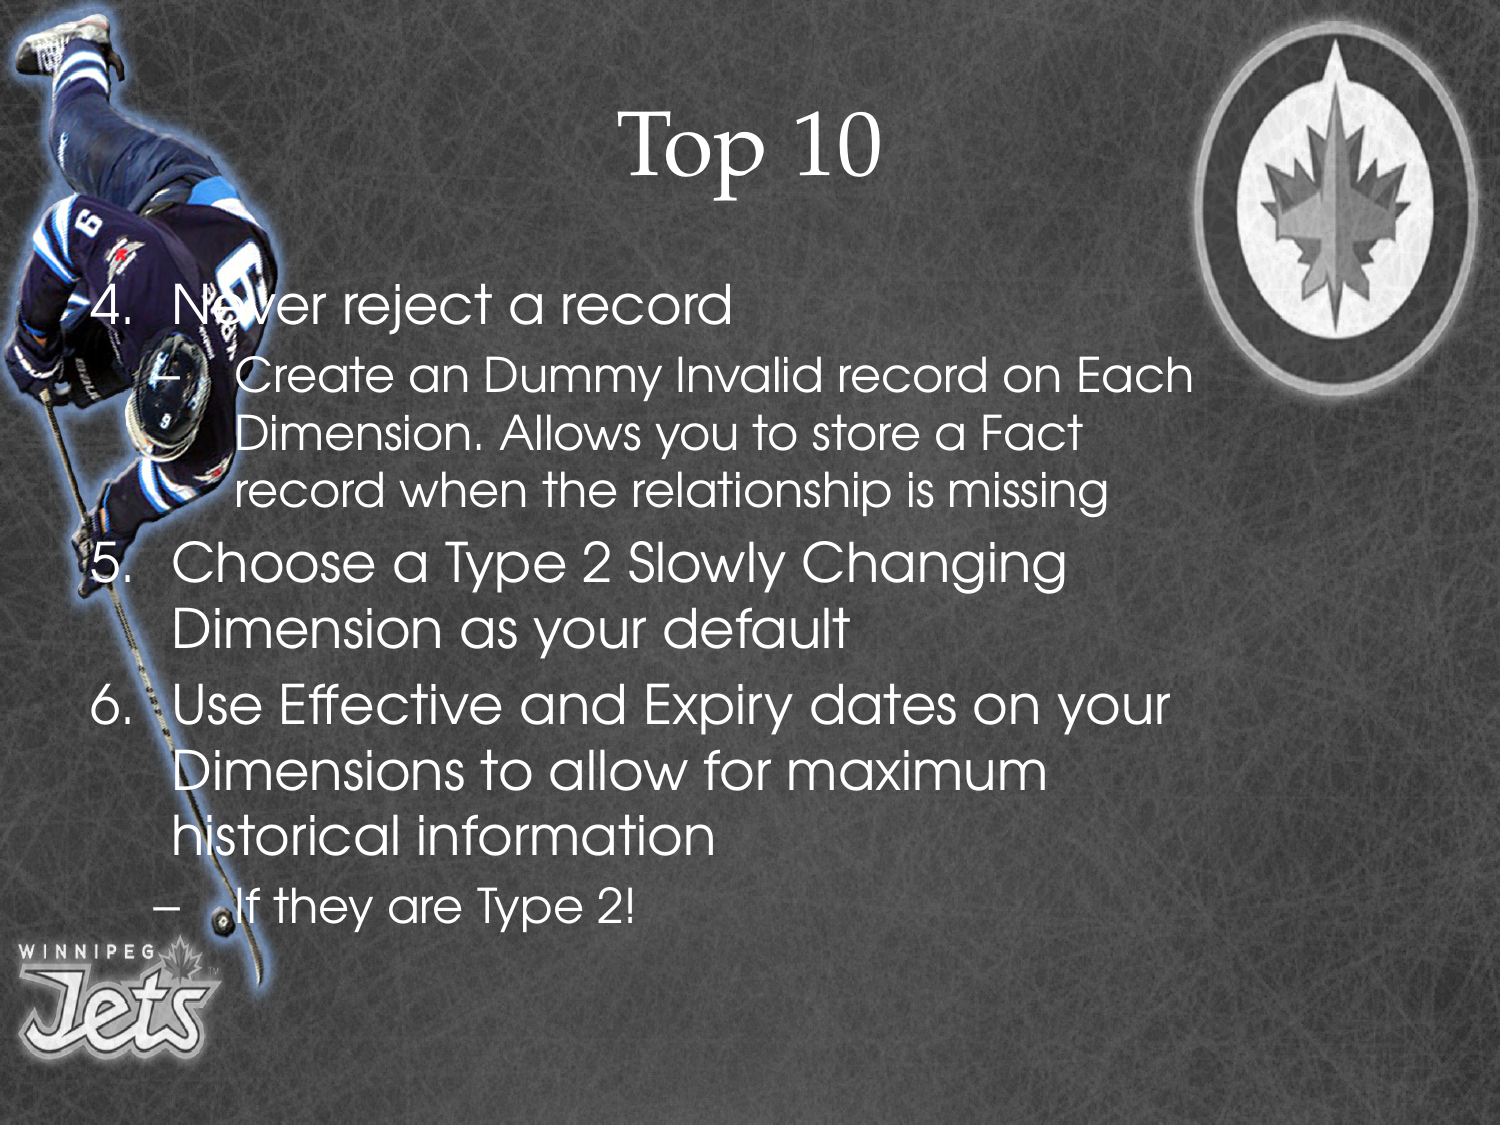

# Top 10
Never reject a record
Create an Dummy Invalid record on Each Dimension. Allows you to store a Fact record when the relationship is missing
Choose a Type 2 Slowly Changing Dimension as your default
Use Effective and Expiry dates on your Dimensions to allow for maximum historical information
If they are Type 2!